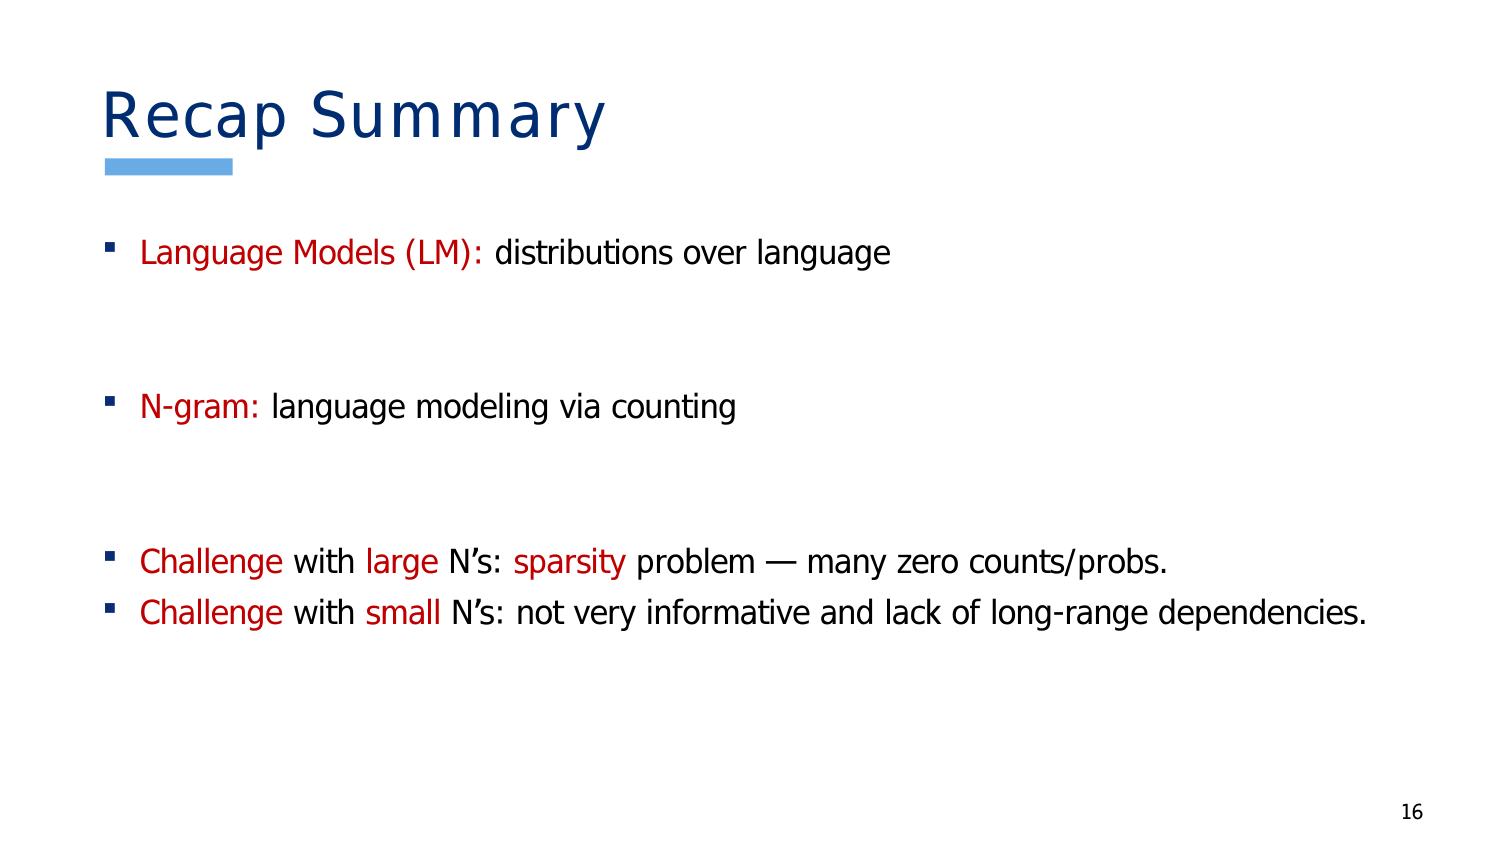

# Recap Summary
Language Models (LM): distributions over language

N-gram: language modeling via counting

Challenge with large N’s: sparsity problem — many zero counts/probs.
Challenge with small N’s: not very informative and lack of long-range dependencies.